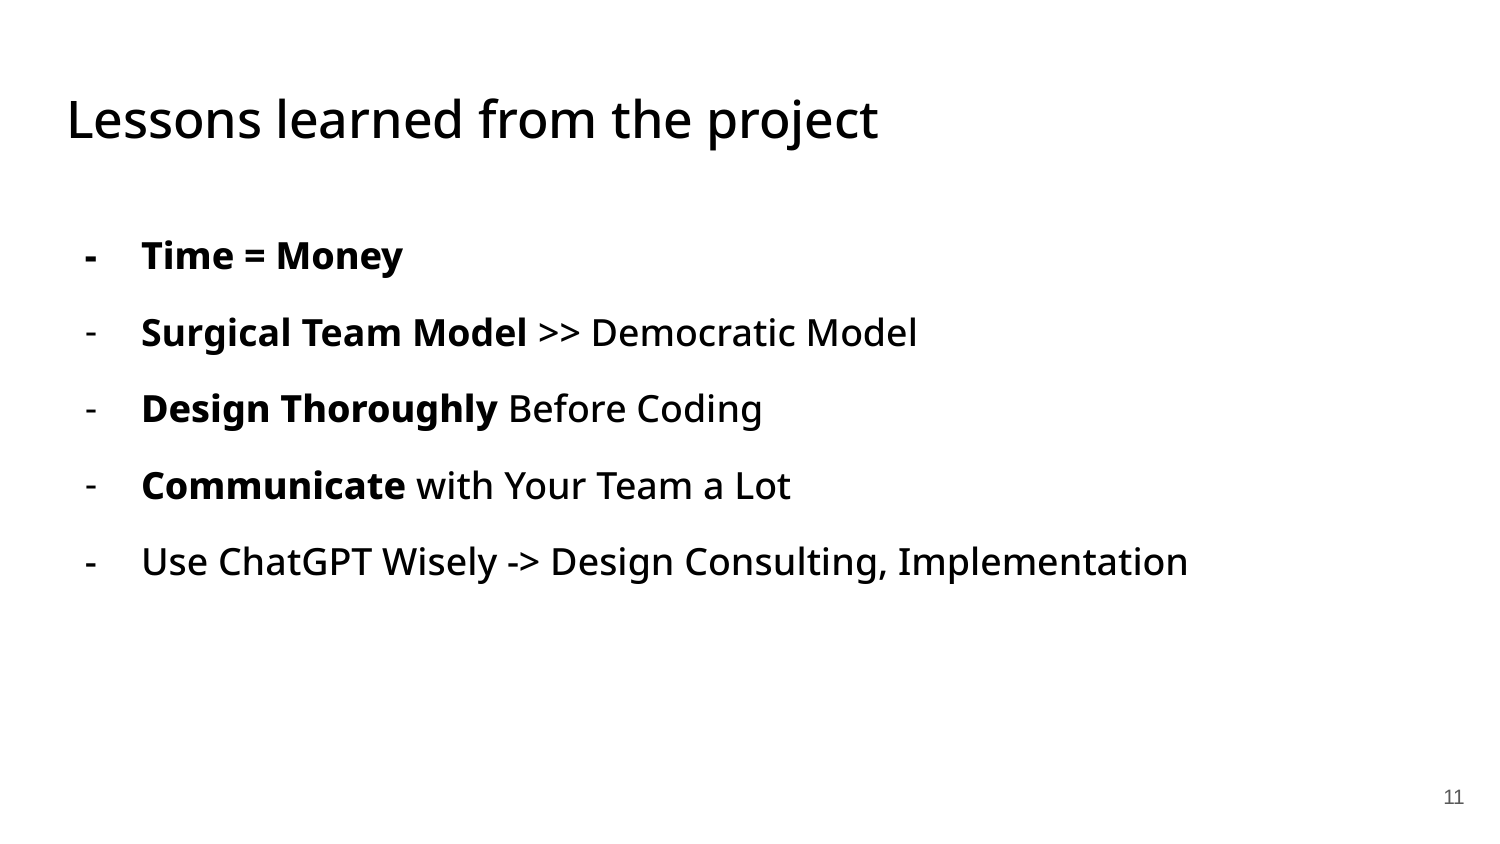

# Lessons learned from the project
Time = Money
Surgical Team Model >> Democratic Model
Design Thoroughly Before Coding
Communicate with Your Team a Lot
Use ChatGPT Wisely -> Design Consulting, Implementation
11